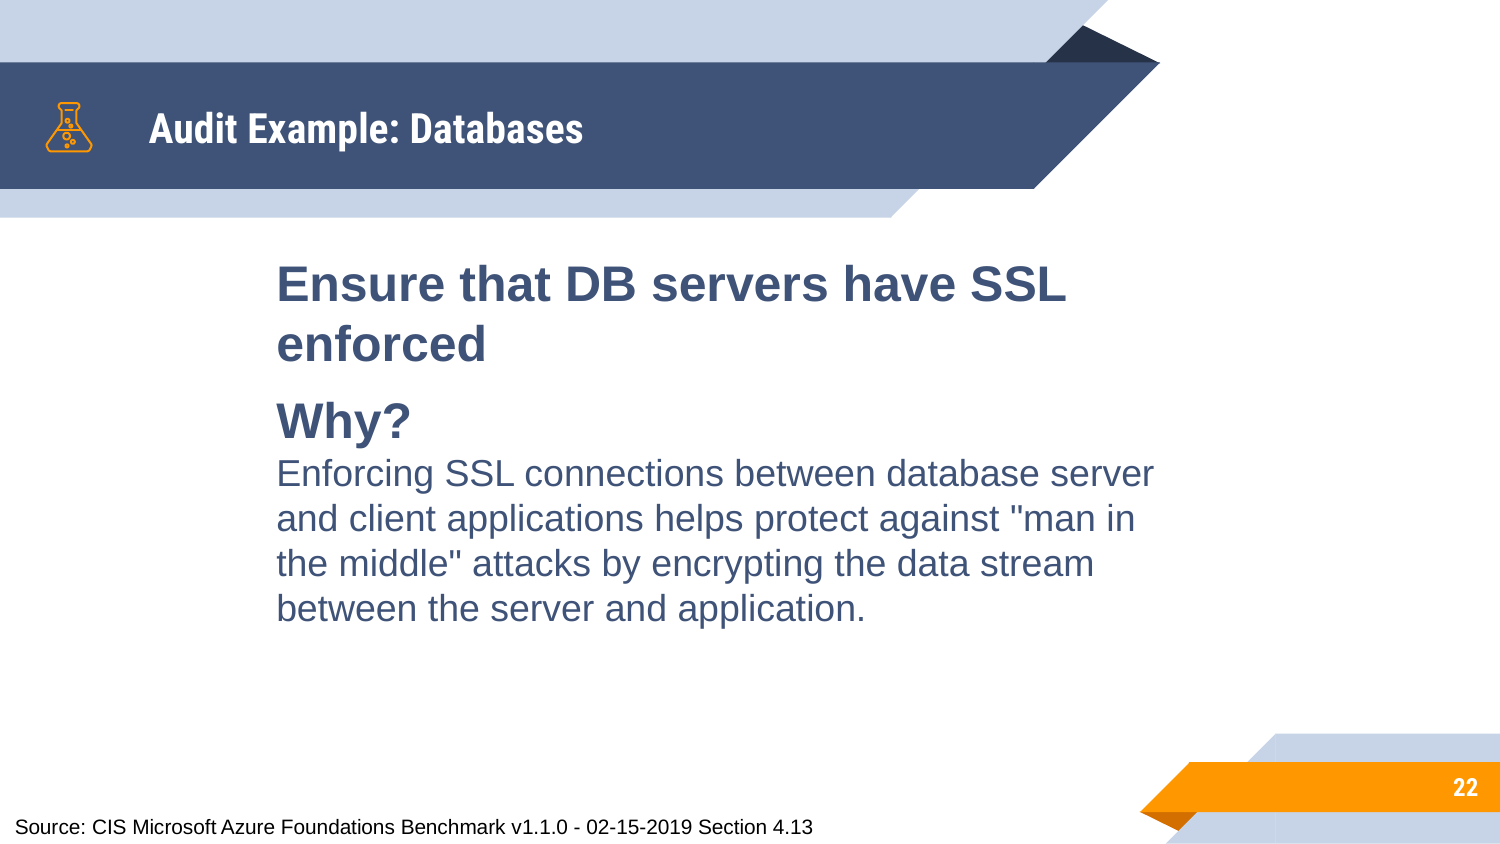

# Audit Example: Databases

Ensure that DB servers have SSL enforced
Why?
Enforcing SSL connections between database server and client applications helps protect against "man in the middle" attacks by encrypting the data stream between the server and application.
22
Source: CIS Microsoft Azure Foundations Benchmark v1.1.0 - 02-15-2019 Section 4.13